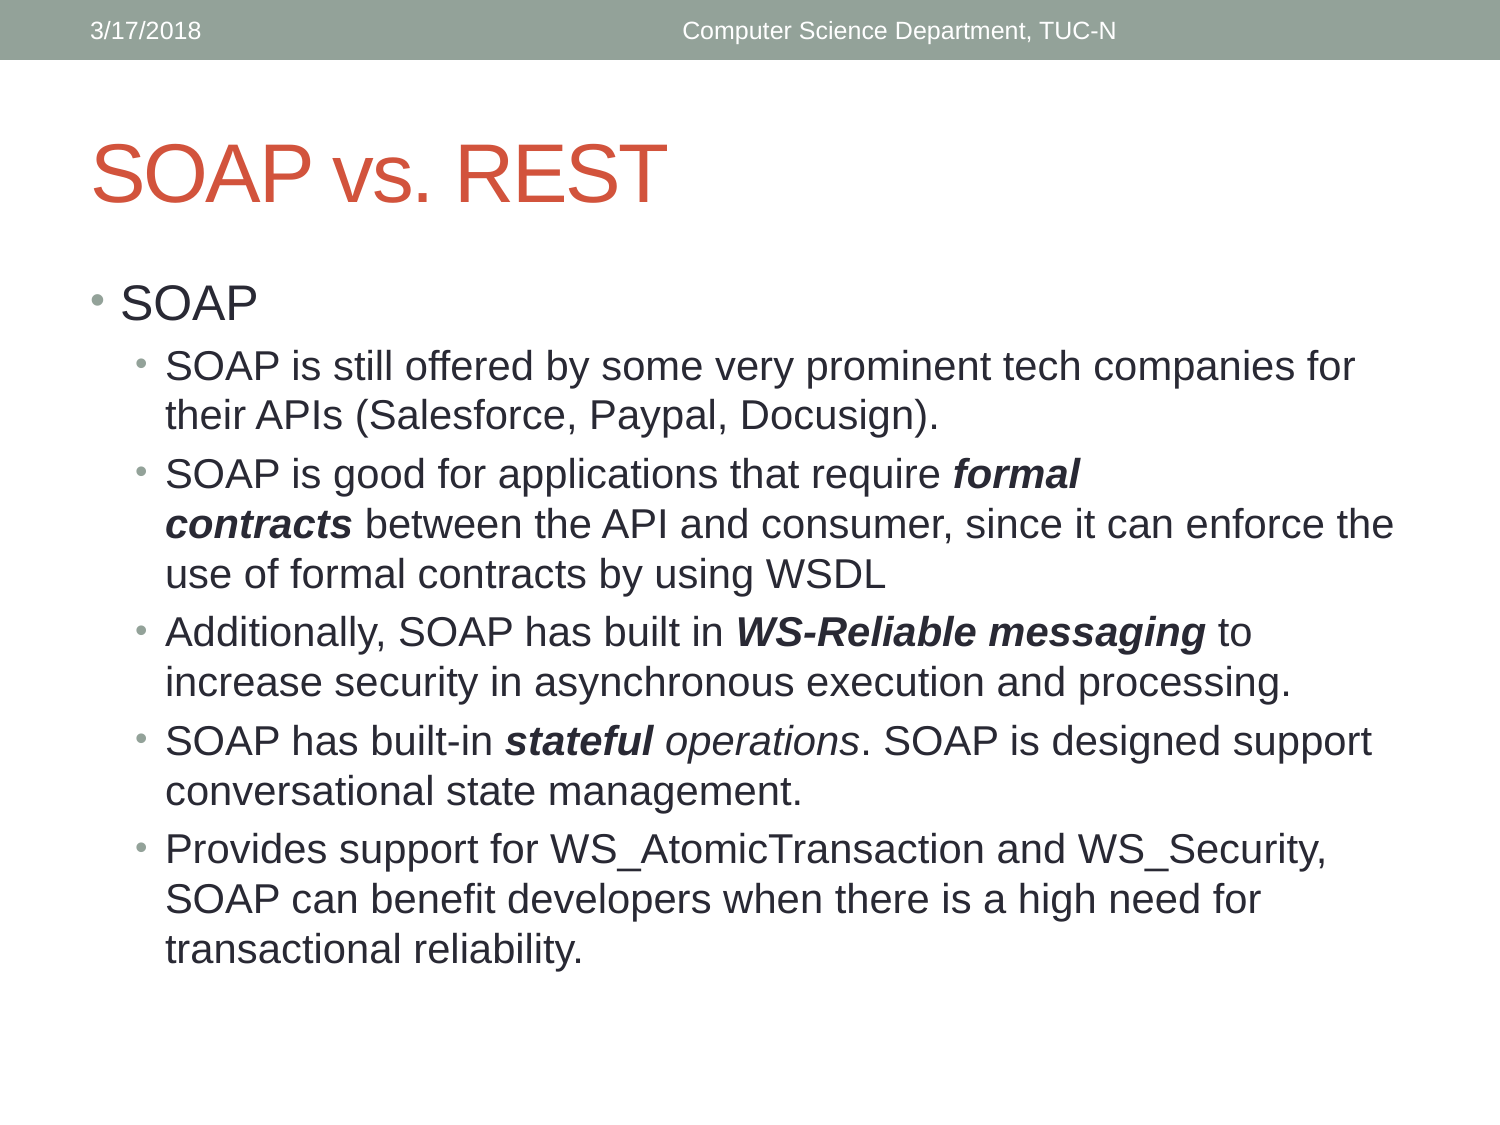

3/17/2018
Computer Science Department, TUC-N
# SOAP vs. REST
SOAP
SOAP is still offered by some very prominent tech companies for their APIs (Salesforce, Paypal, Docusign).
SOAP is good for applications that require formal contracts between the API and consumer, since it can enforce the use of formal contracts by using WSDL
Additionally, SOAP has built in WS-Reliable messaging to increase security in asynchronous execution and processing.
SOAP has built-in stateful operations. SOAP is designed support conversational state management.
Provides support for WS_AtomicTransaction and WS_Security, SOAP can benefit developers when there is a high need for transactional reliability.